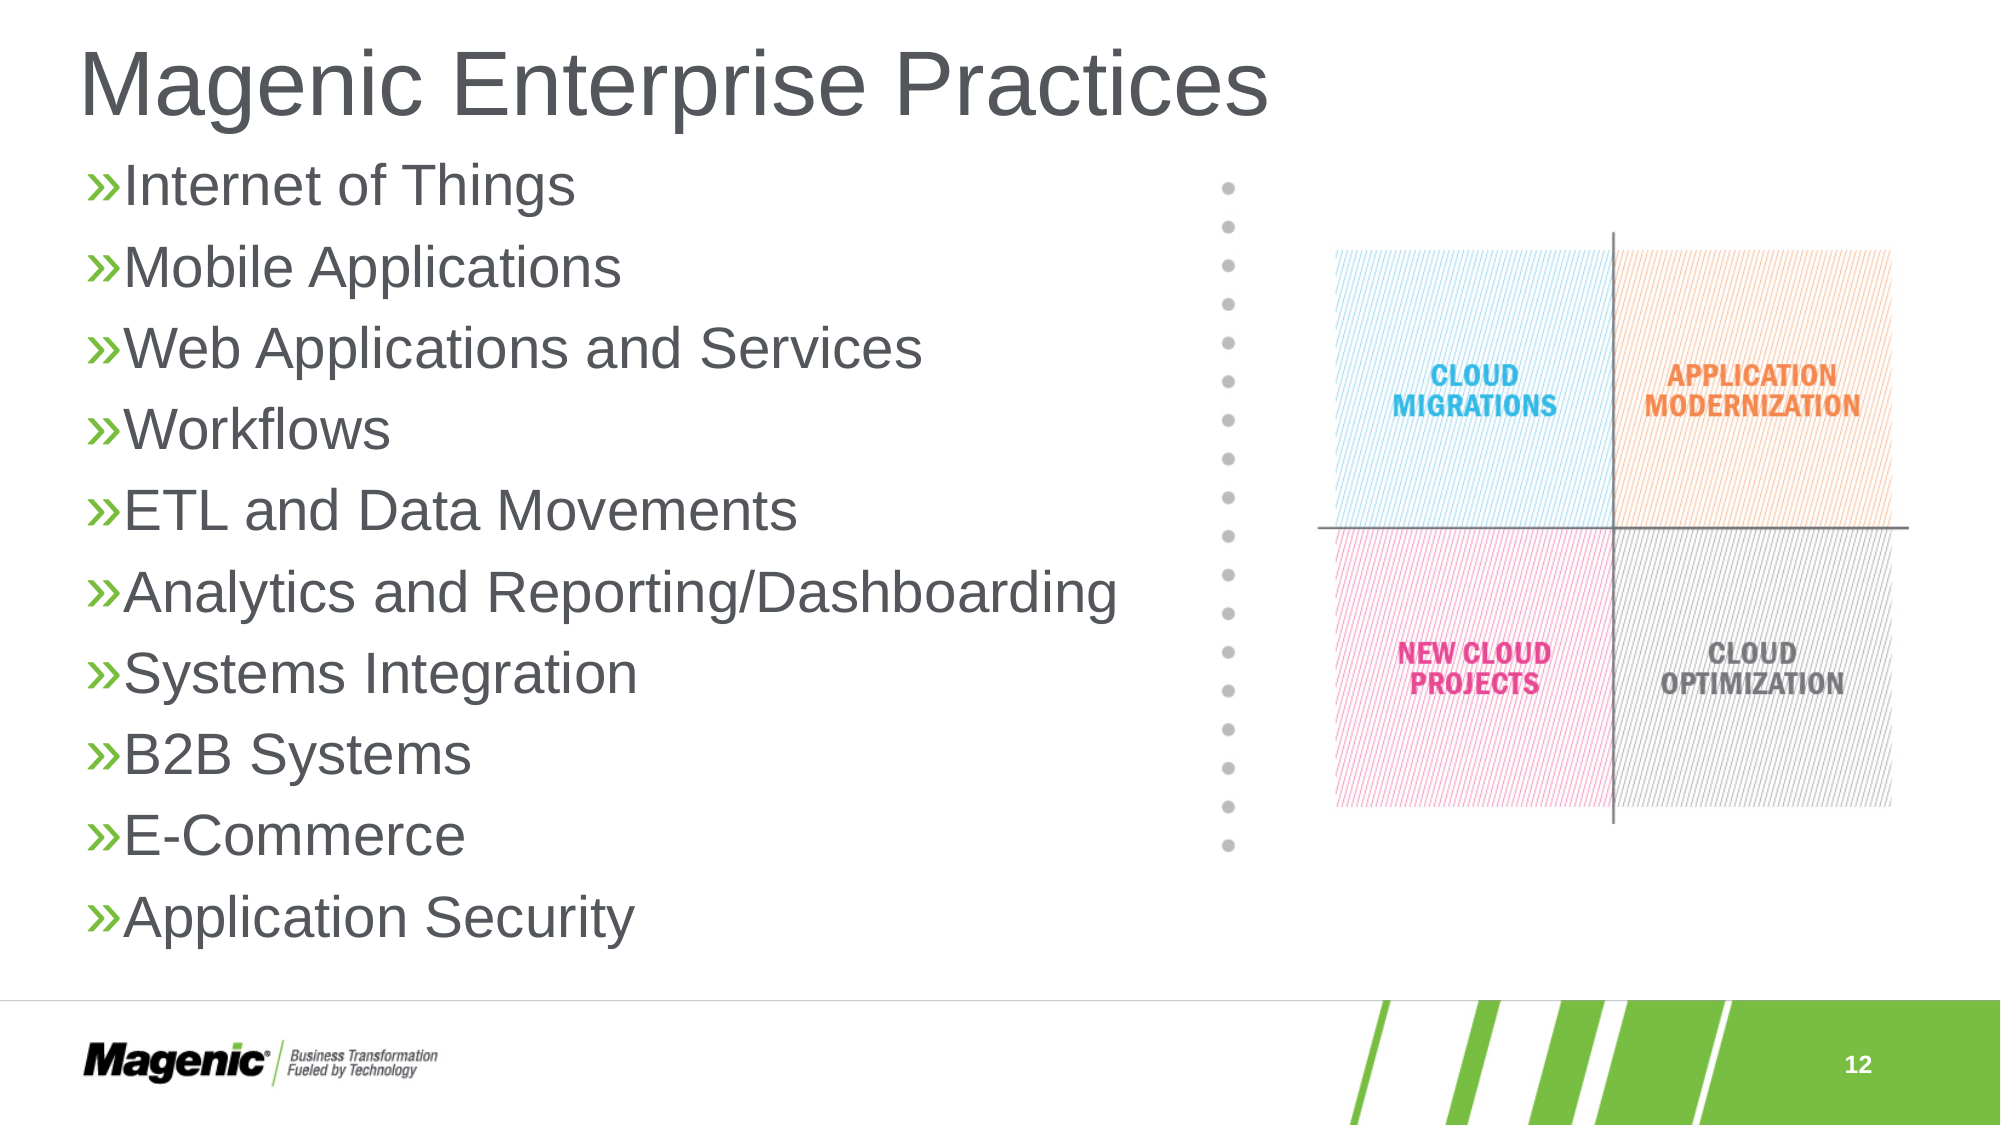

# Magenic Enterprise Practices
Internet of Things
Mobile Applications
Web Applications and Services
Workflows
ETL and Data Movements
Analytics and Reporting/Dashboarding
Systems Integration
B2B Systems
E-Commerce
Application Security